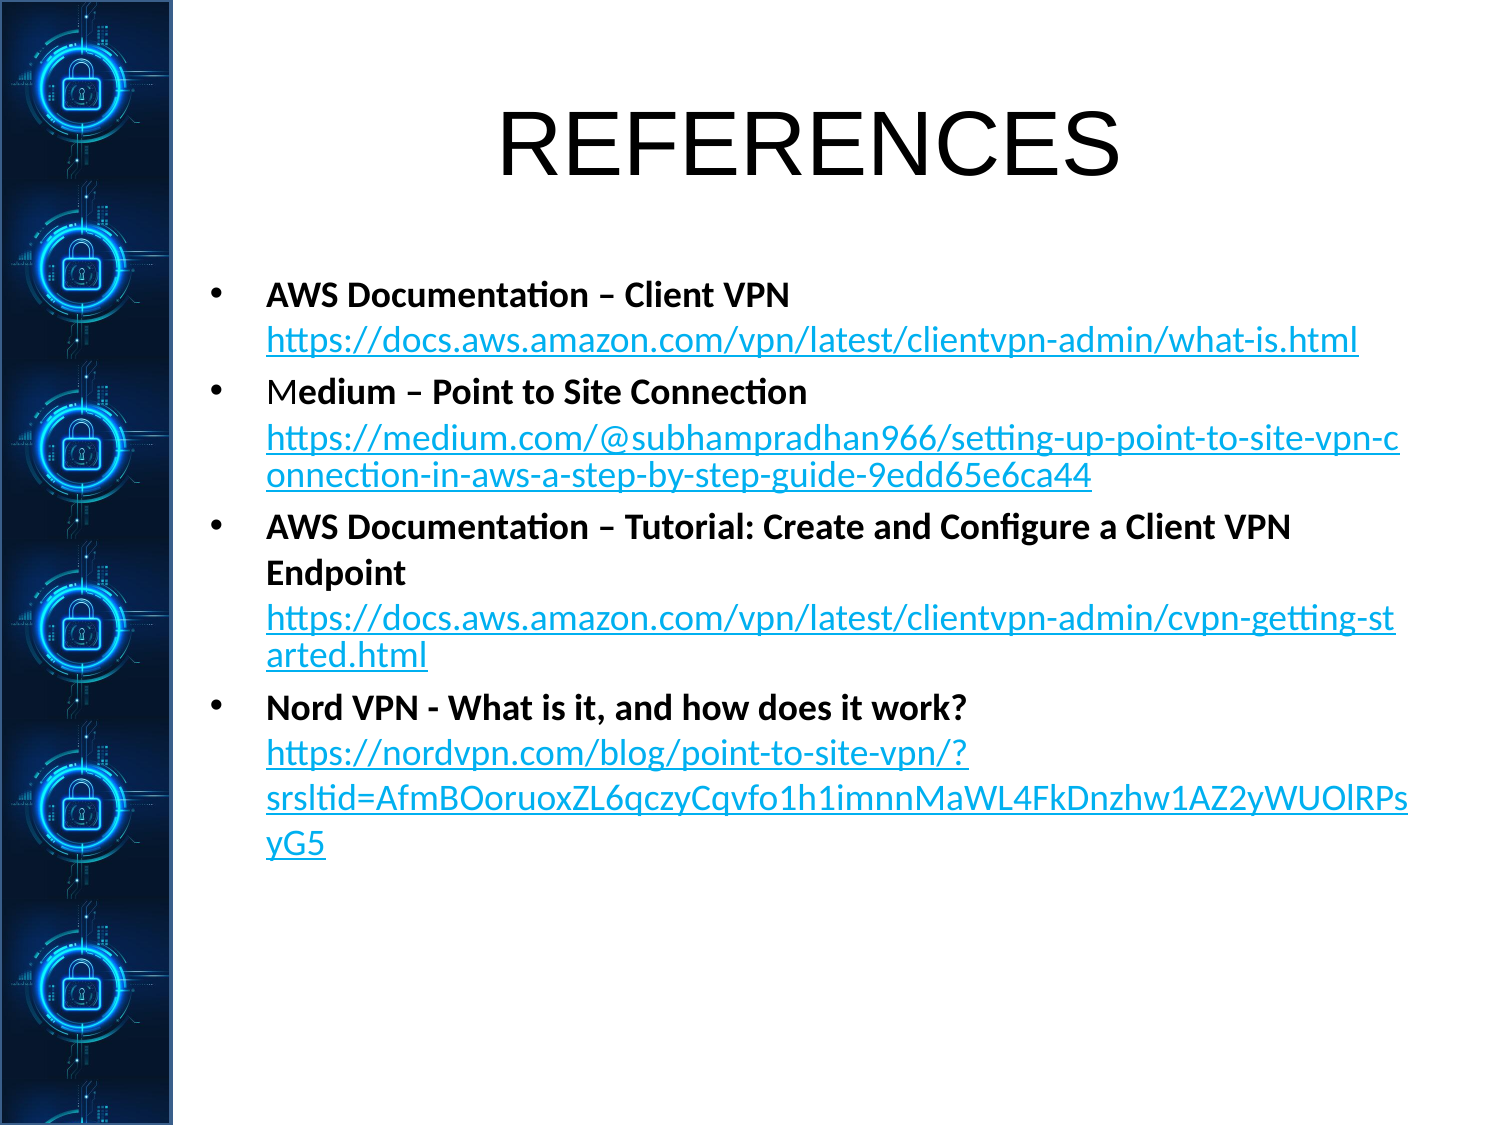

# REFERENCES
AWS Documentation – Client VPN
https://docs.aws.amazon.com/vpn/latest/clientvpn-admin/what-is.html
Medium – Point to Site Connection https://medium.com/@subhampradhan966/setting-up-point-to-site-vpn-connection-in-aws-a-step-by-step-guide-9edd65e6ca44
AWS Documentation – Tutorial: Create and Configure a Client VPN Endpoint
https://docs.aws.amazon.com/vpn/latest/clientvpn-admin/cvpn-getting-started.html
Nord VPN - What is it, and how does it work? https://nordvpn.com/blog/point-to-site-vpn/?srsltid=AfmBOoruoxZL6qczyCqvfo1h1imnnMaWL4FkDnzhw1AZ2yWUOlRPsyG5